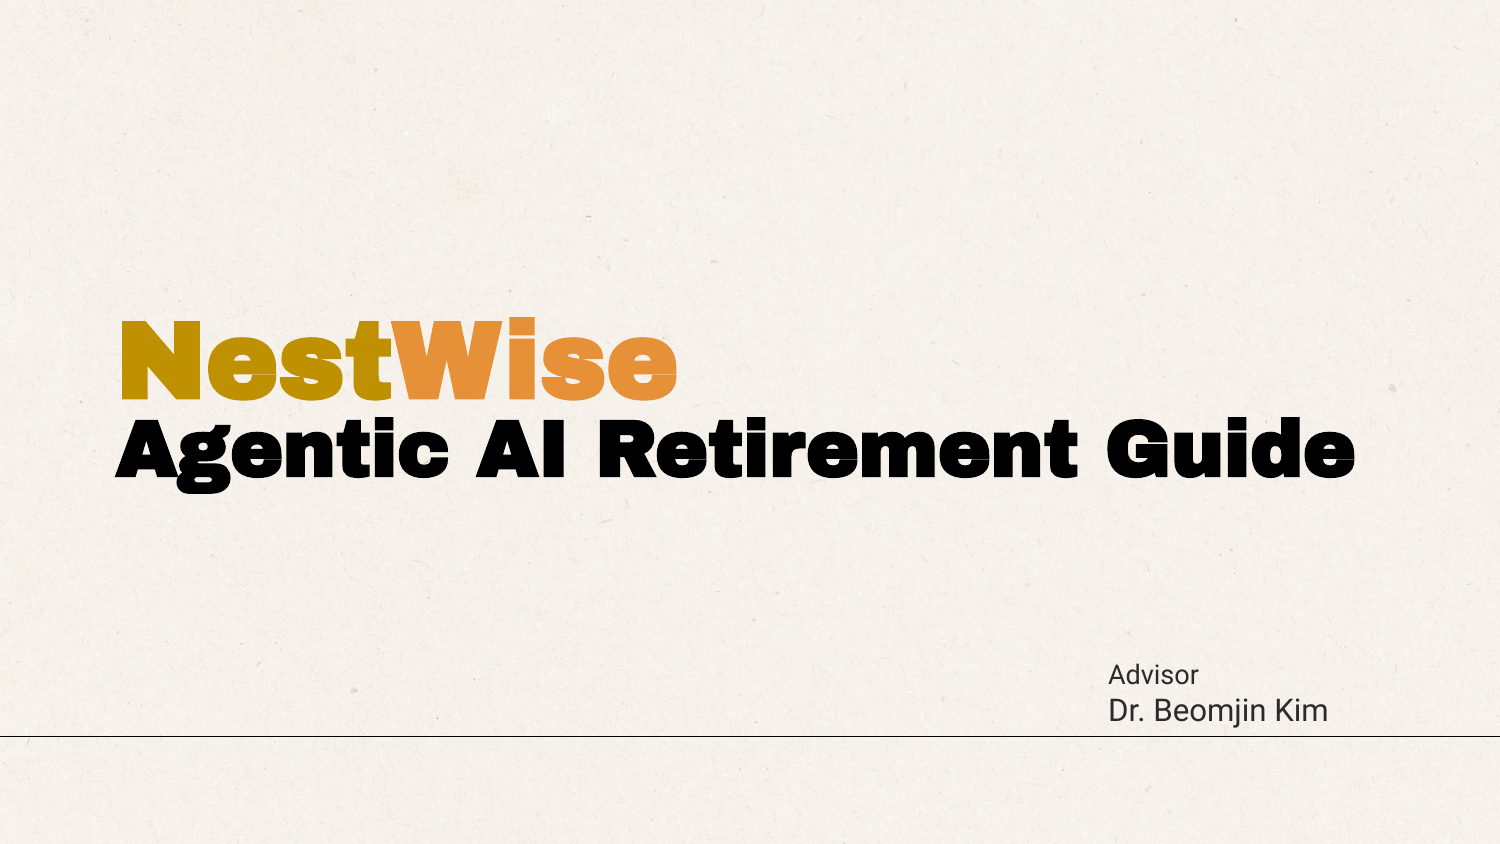

NestWise
Agentic AI Retirement Guide
Advisor
Dr. Beomjin Kim